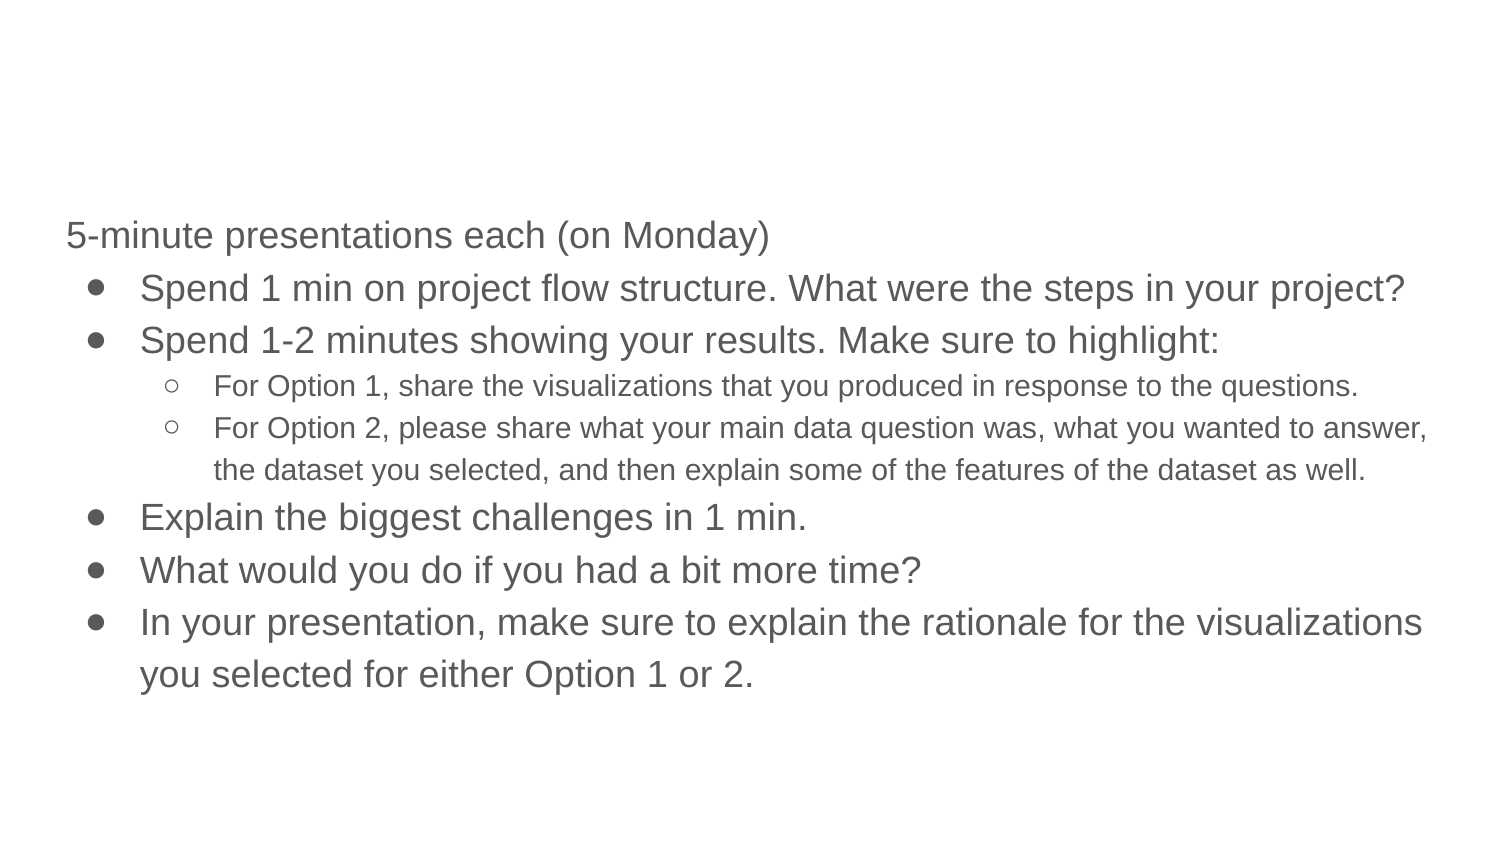

#
5-minute presentations each (on Monday)
Spend 1 min on project flow structure. What were the steps in your project?
Spend 1-2 minutes showing your results. Make sure to highlight:
For Option 1, share the visualizations that you produced in response to the questions.
For Option 2, please share what your main data question was, what you wanted to answer, the dataset you selected, and then explain some of the features of the dataset as well.
Explain the biggest challenges in 1 min.
What would you do if you had a bit more time?
In your presentation, make sure to explain the rationale for the visualizations you selected for either Option 1 or 2.